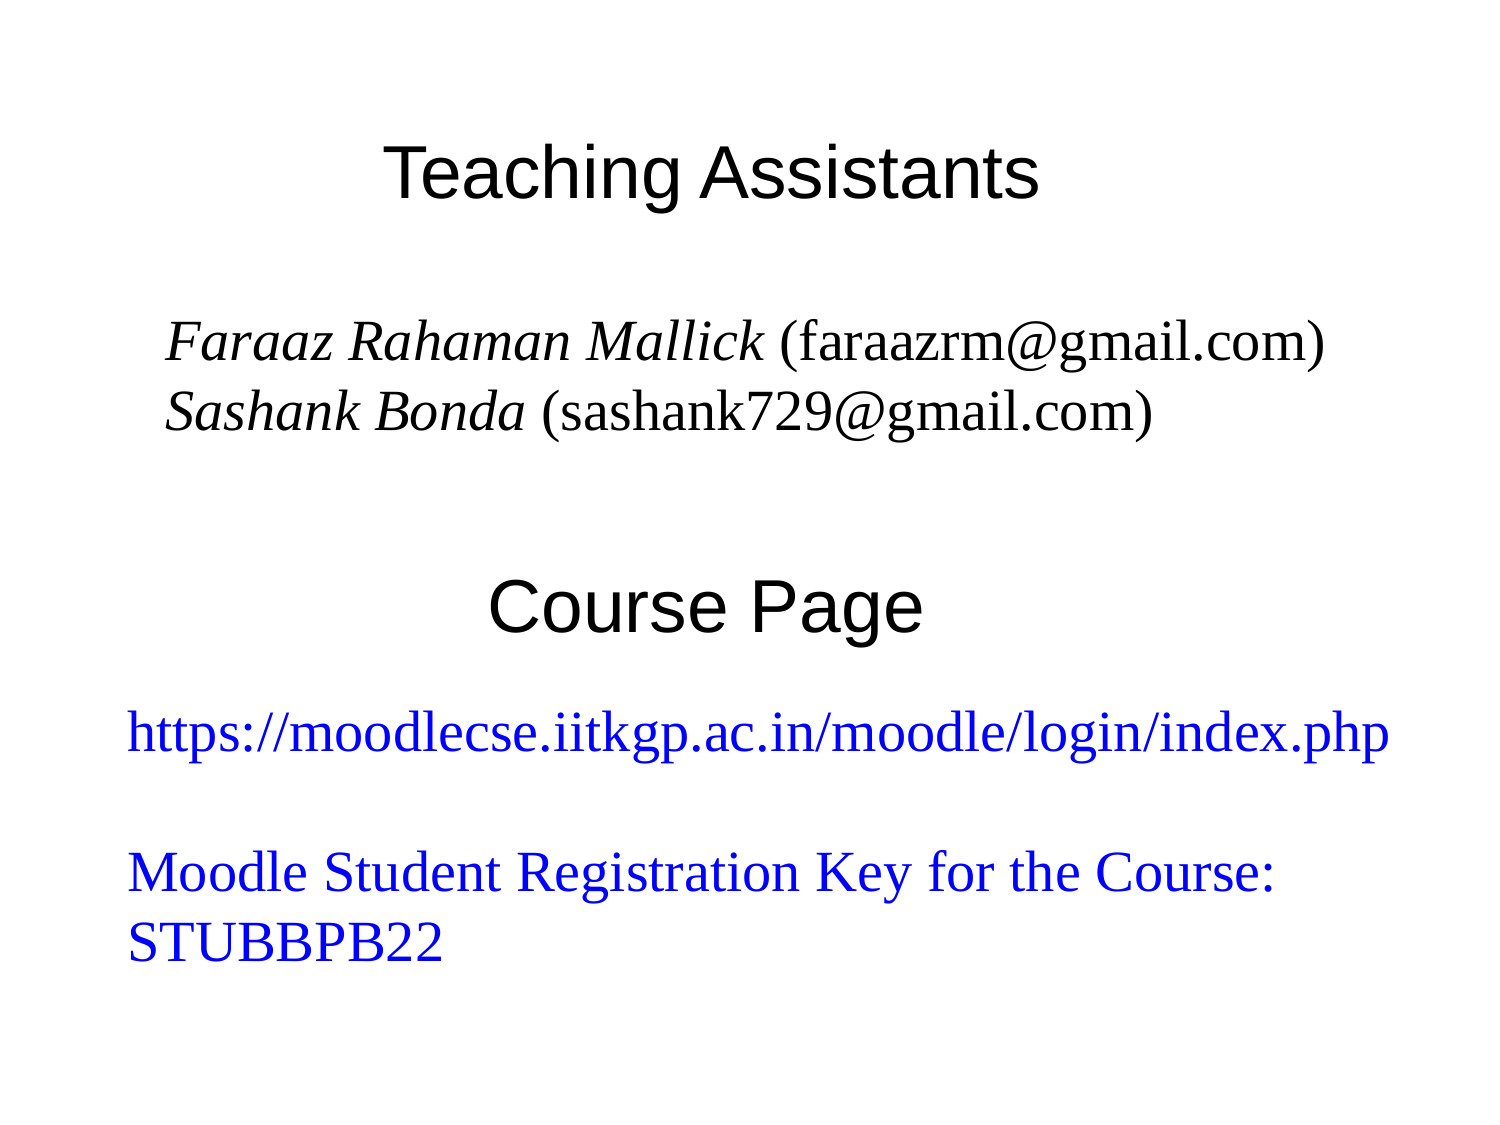

3
# Teaching Assistants

Faraaz Rahaman Mallick (faraazrm@gmail.com)
Sashank Bonda (sashank729@gmail.com)

Course Page
https://moodlecse.iitkgp.ac.in/moodle/login/index.php

Moodle Student Registration Key for the Course: STUBBPB22
ACMU 2008-09